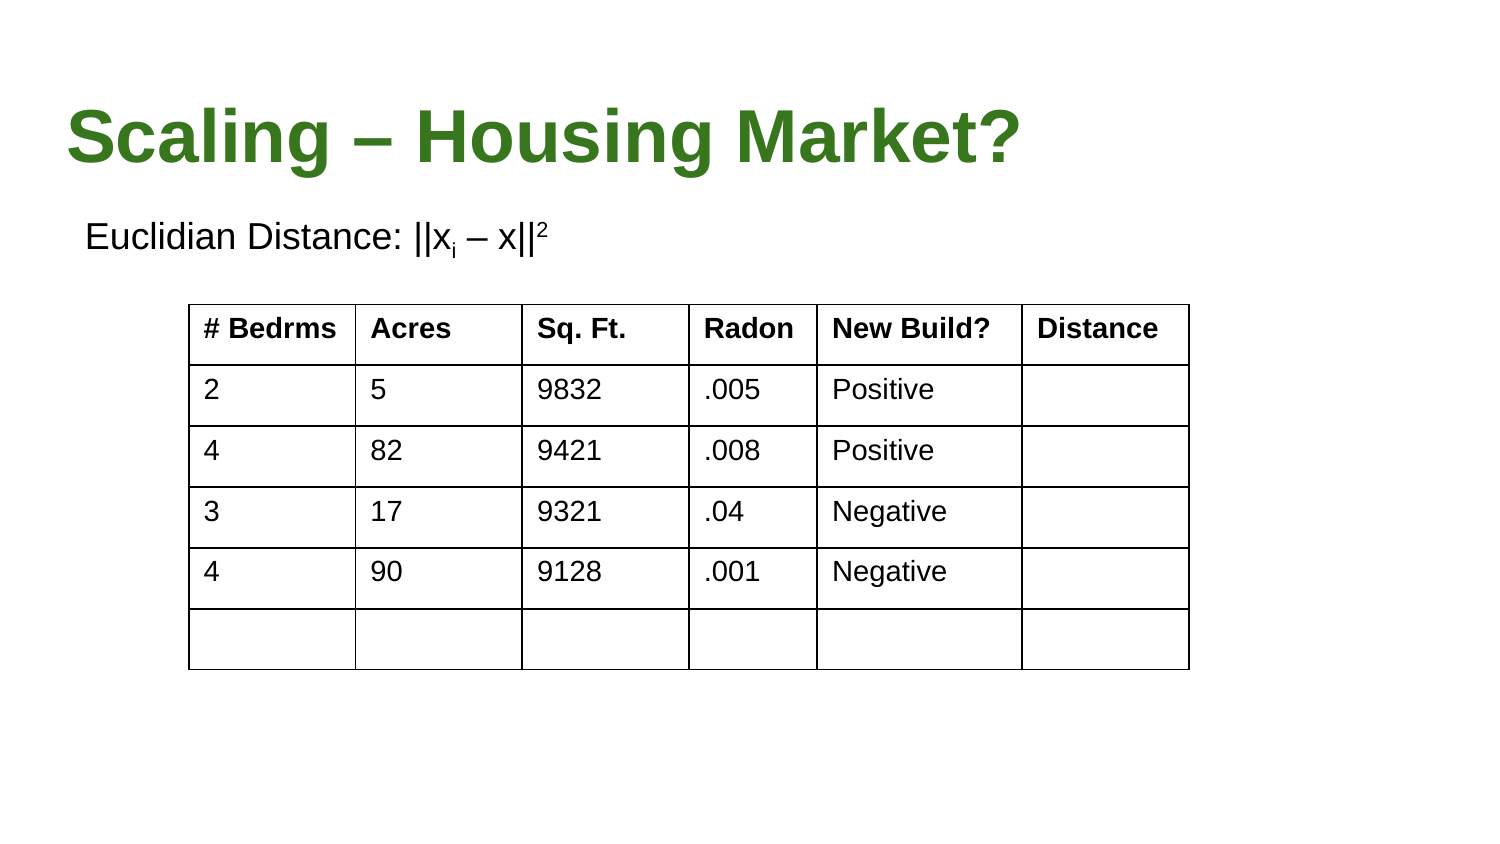

# Scaling – Housing Market?
Euclidian Distance: ||xi – x||2

| # Bedrms | Acres | Sq. Ft. | Radon | New Build? | Distance |
| --- | --- | --- | --- | --- | --- |
| 2 | 5 | 9832 | .005 | Positive |  |
| 4 | 82 | 9421 | .008 | Positive |  |
| 3 | 17 | 9321 | .04 | Negative |  |
| 4 | 90 | 9128 | .001 | Negative |  |
|  |  |  |  |  |  |